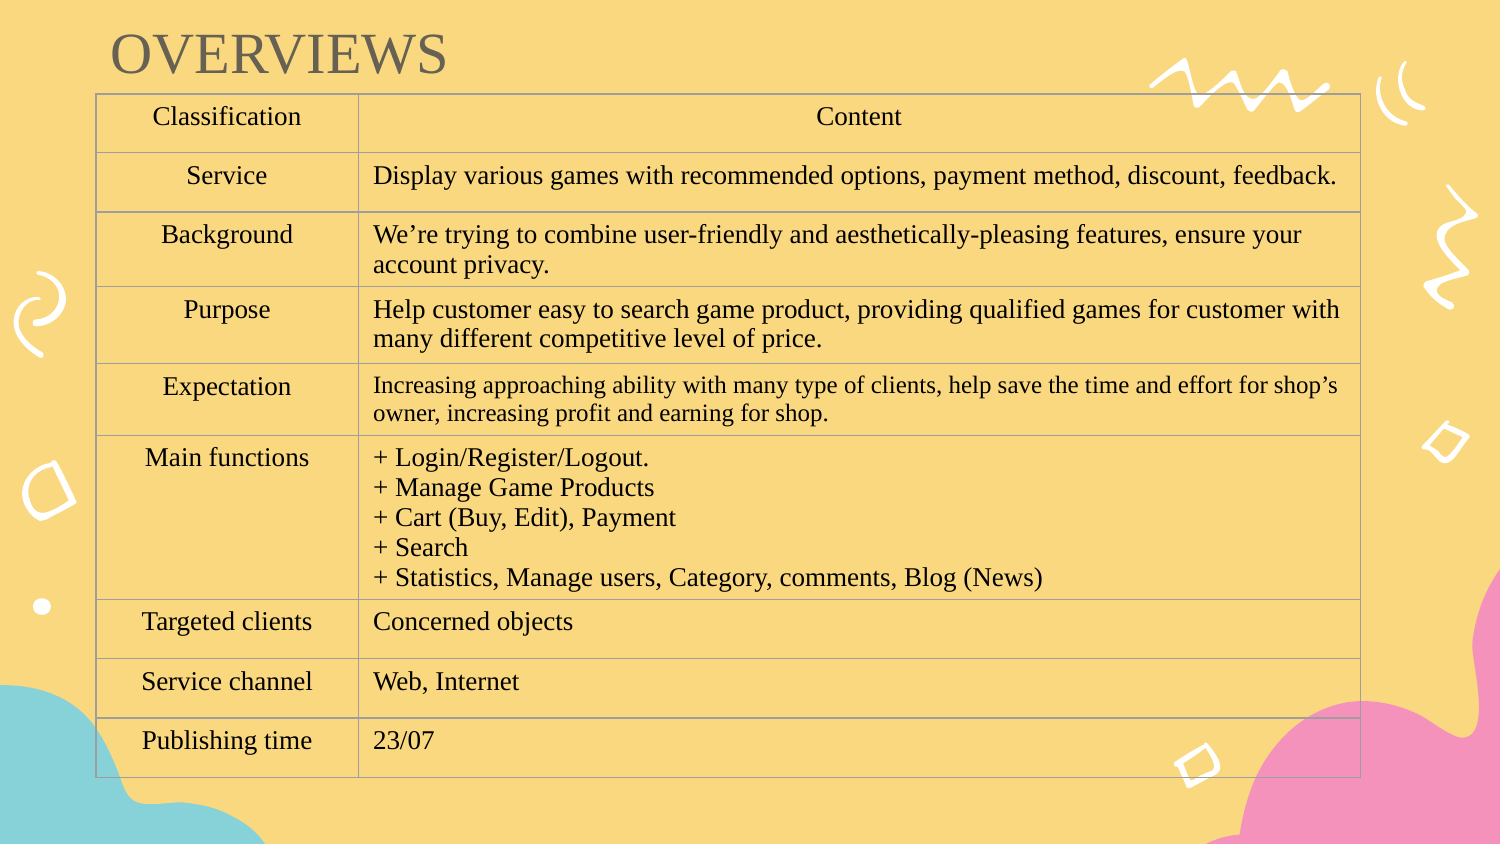

# OVERVIEWS
| Classification | Content |
| --- | --- |
| Service | Display various games with recommended options, payment method, discount, feedback. |
| Background | We’re trying to combine user-friendly and aesthetically-pleasing features, ensure your account privacy. |
| Purpose | Help customer easy to search game product, providing qualified games for customer with many different competitive level of price. |
| Expectation | Increasing approaching ability with many type of clients, help save the time and effort for shop’s owner, increasing profit and earning for shop. |
| Main functions | + Login/Register/Logout. + Manage Game Products + Cart (Buy, Edit), Payment + Search + Statistics, Manage users, Category, comments, Blog (News) |
| Targeted clients | Concerned objects |
| Service channel | Web, Internet |
| Publishing time | 23/07 |